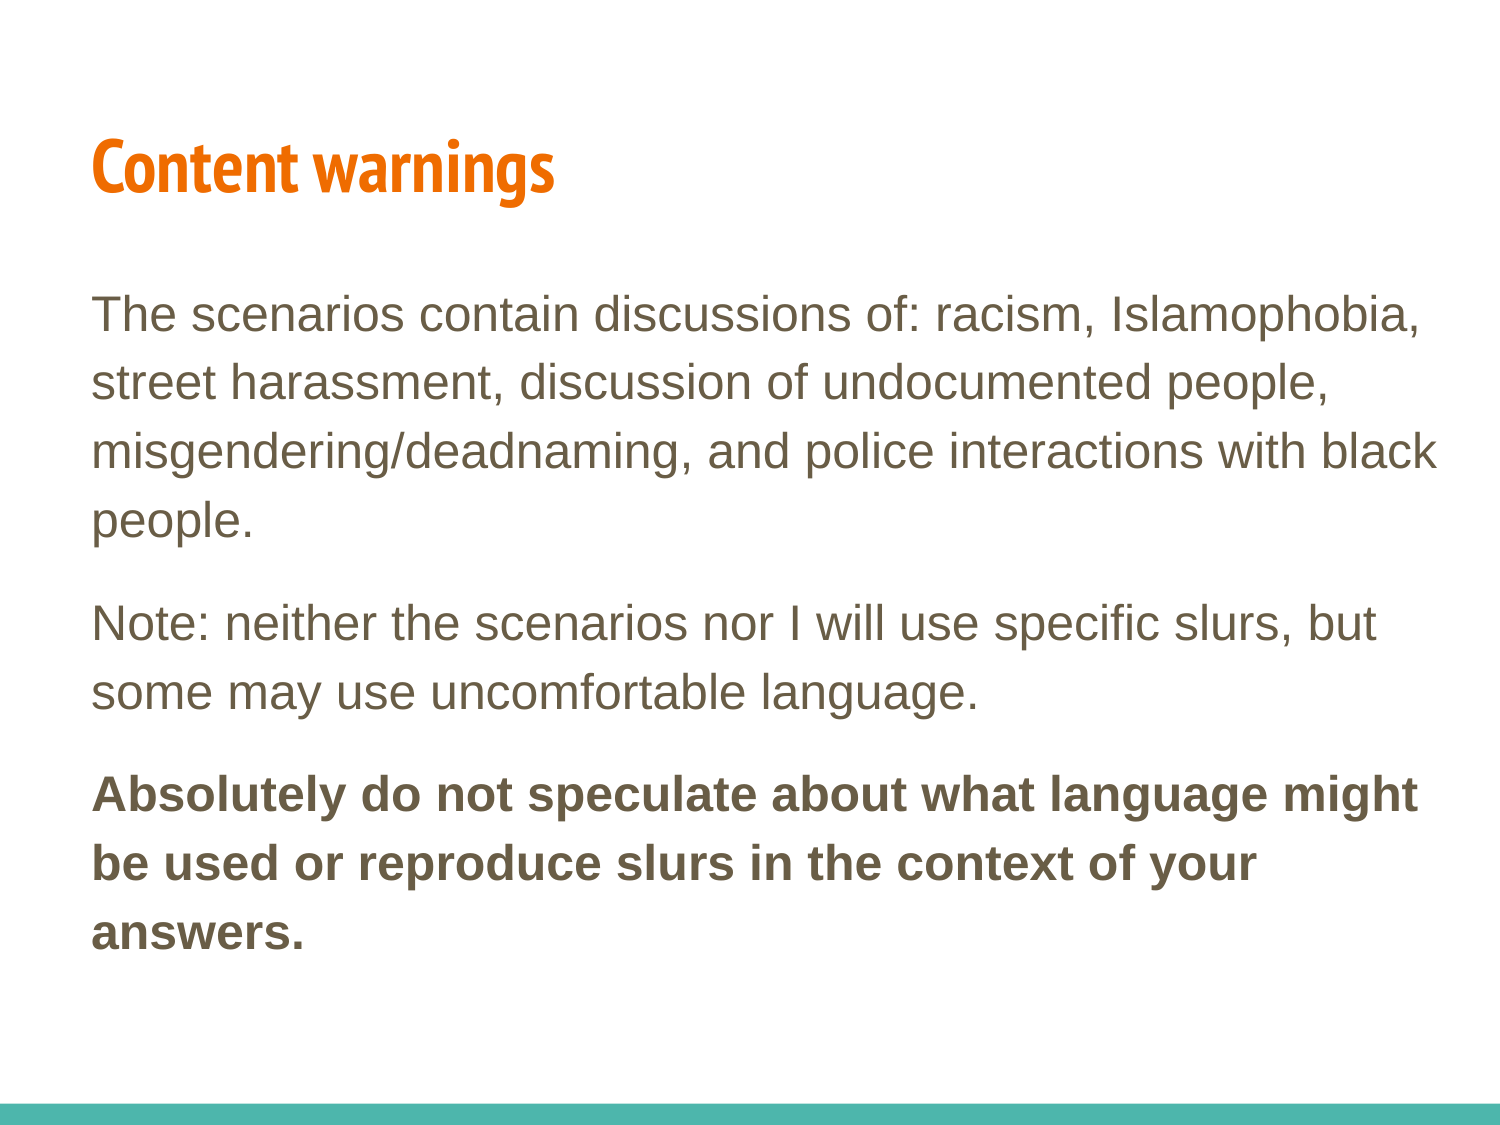

# Content warnings
The scenarios contain discussions of: racism, Islamophobia, street harassment, discussion of undocumented people, misgendering/deadnaming, and police interactions with black people.
Note: neither the scenarios nor I will use specific slurs, but some may use uncomfortable language.
Absolutely do not speculate about what language might be used or reproduce slurs in the context of your answers.